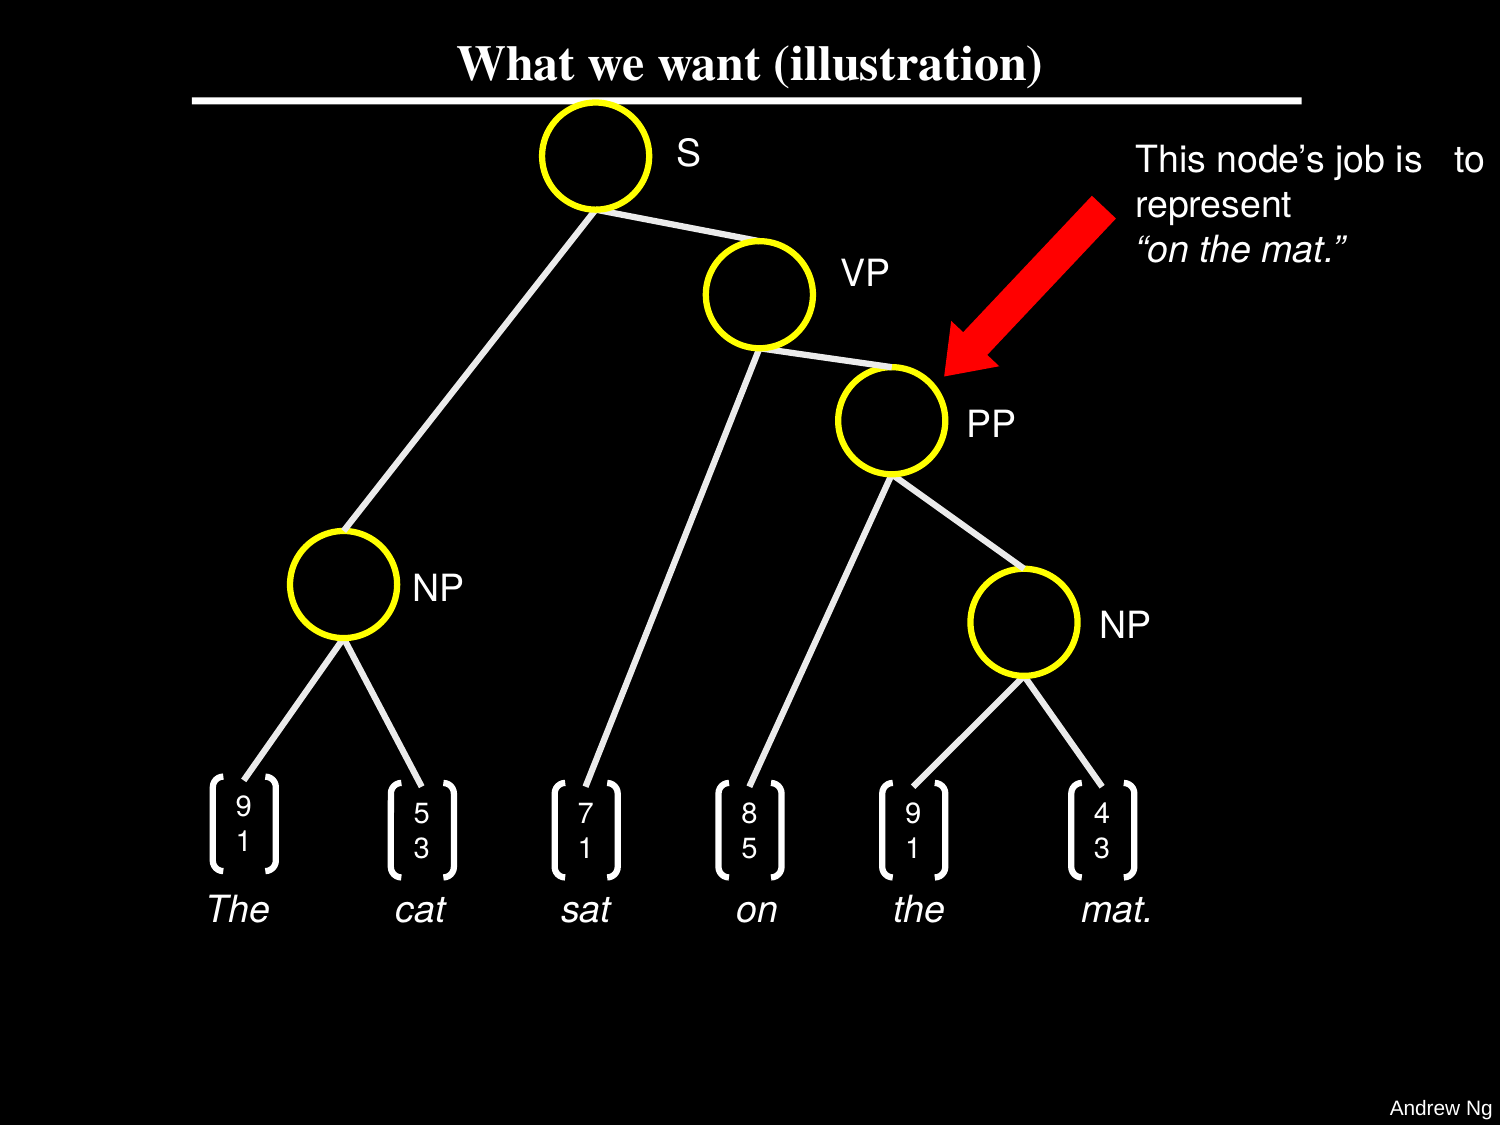

# What we want (illustration)

S
This node’s job is   to represent
“on the mat.”

VP

PP

NP

NP

9
1

7
1

8
5

9
1

4
3

5
3
The            cat           sat
The            cat            on           the             mat.